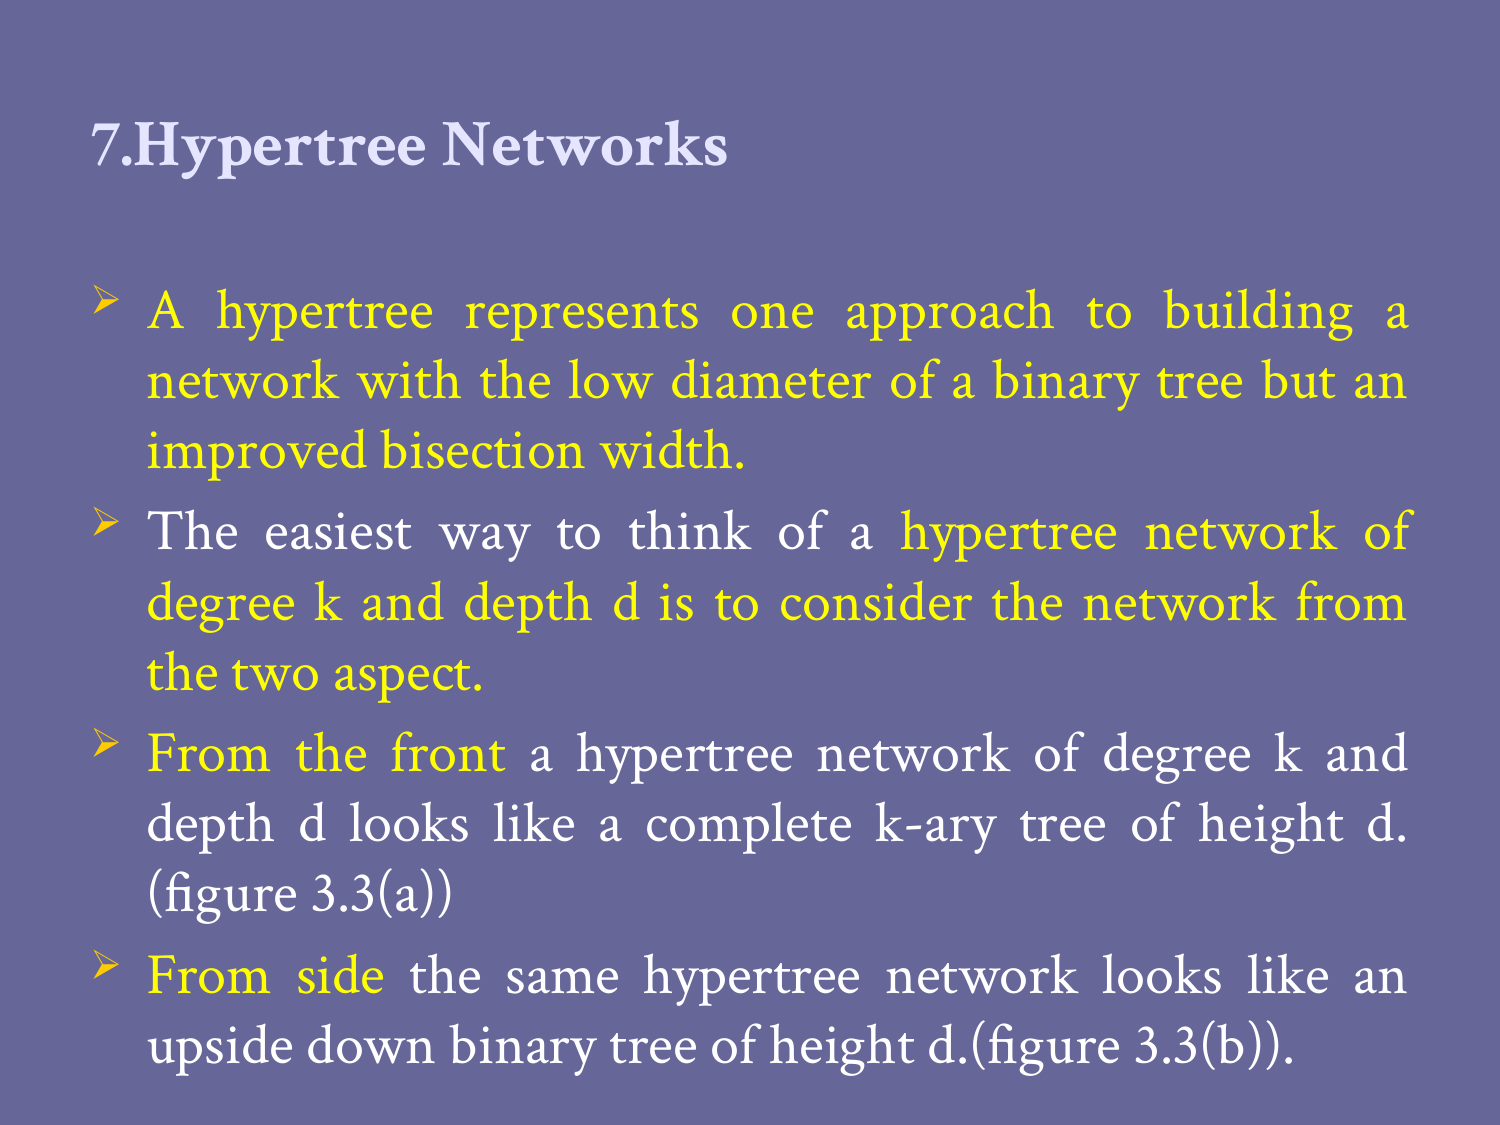

# 7.Hypertree Networks
A hypertree represents one approach to building a network with the low diameter of a binary tree but an improved bisection width.
The easiest way to think of a hypertree network of degree k and depth d is to consider the network from the two aspect.
From the front a hypertree network of degree k and depth d looks like a complete k-ary tree of height d. (figure 3.3(a))
From side the same hypertree network looks like an upside down binary tree of height d.(figure 3.3(b)).